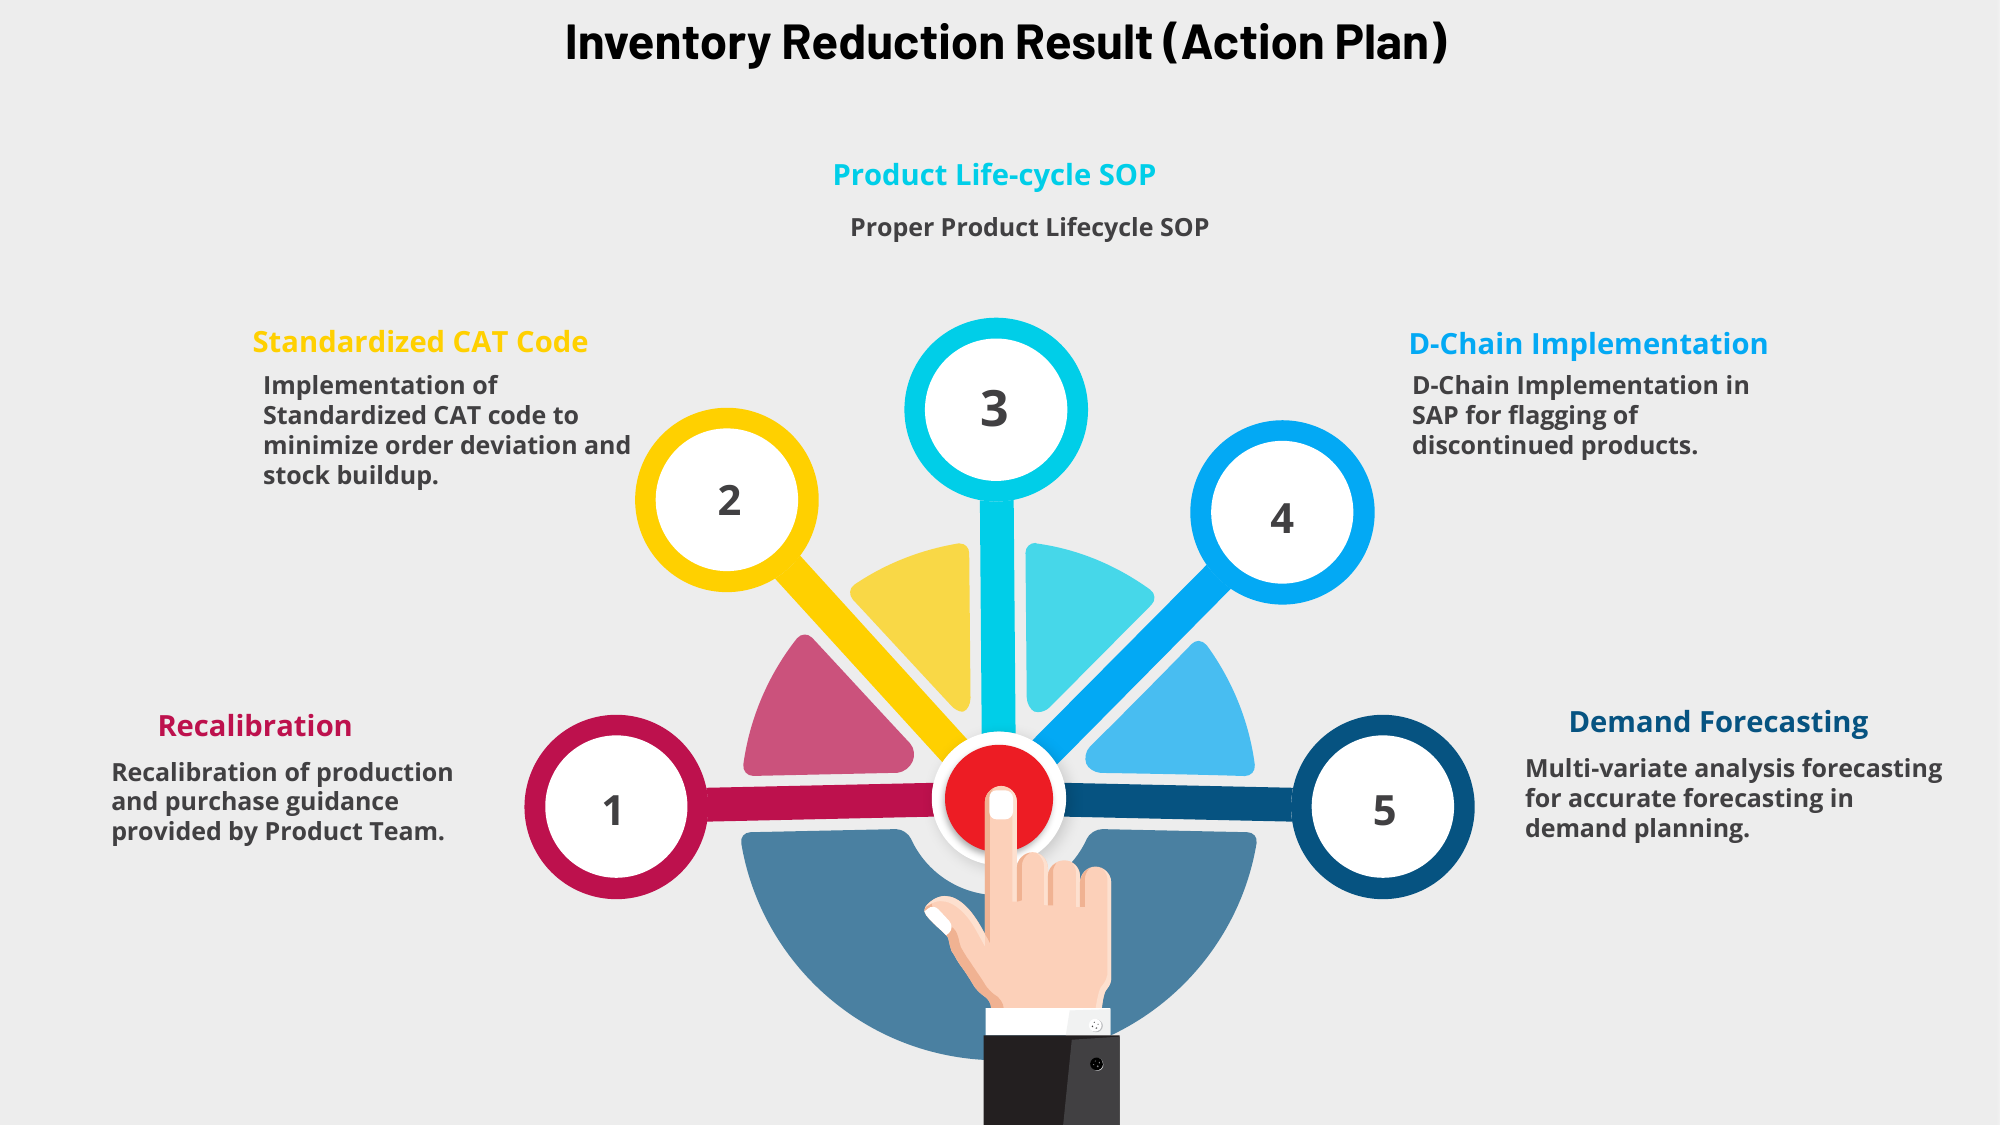

Inventory Reduction Result (Action Plan)
Product Life-cycle SOP
Proper Product Lifecycle SOP

Standardized CAT Code
D-Chain Implementation
D-Chain Implementation in SAP for flagging of discontinued products.
Implementation of Standardized CAT code to minimize order deviation and stock buildup.
3

2
4

Demand Forecasting
Recalibration

Multi-variate analysis forecasting for accurate forecasting in             demand planning.
Recalibration of production and purchase guidance provided by Product Team.
1
5